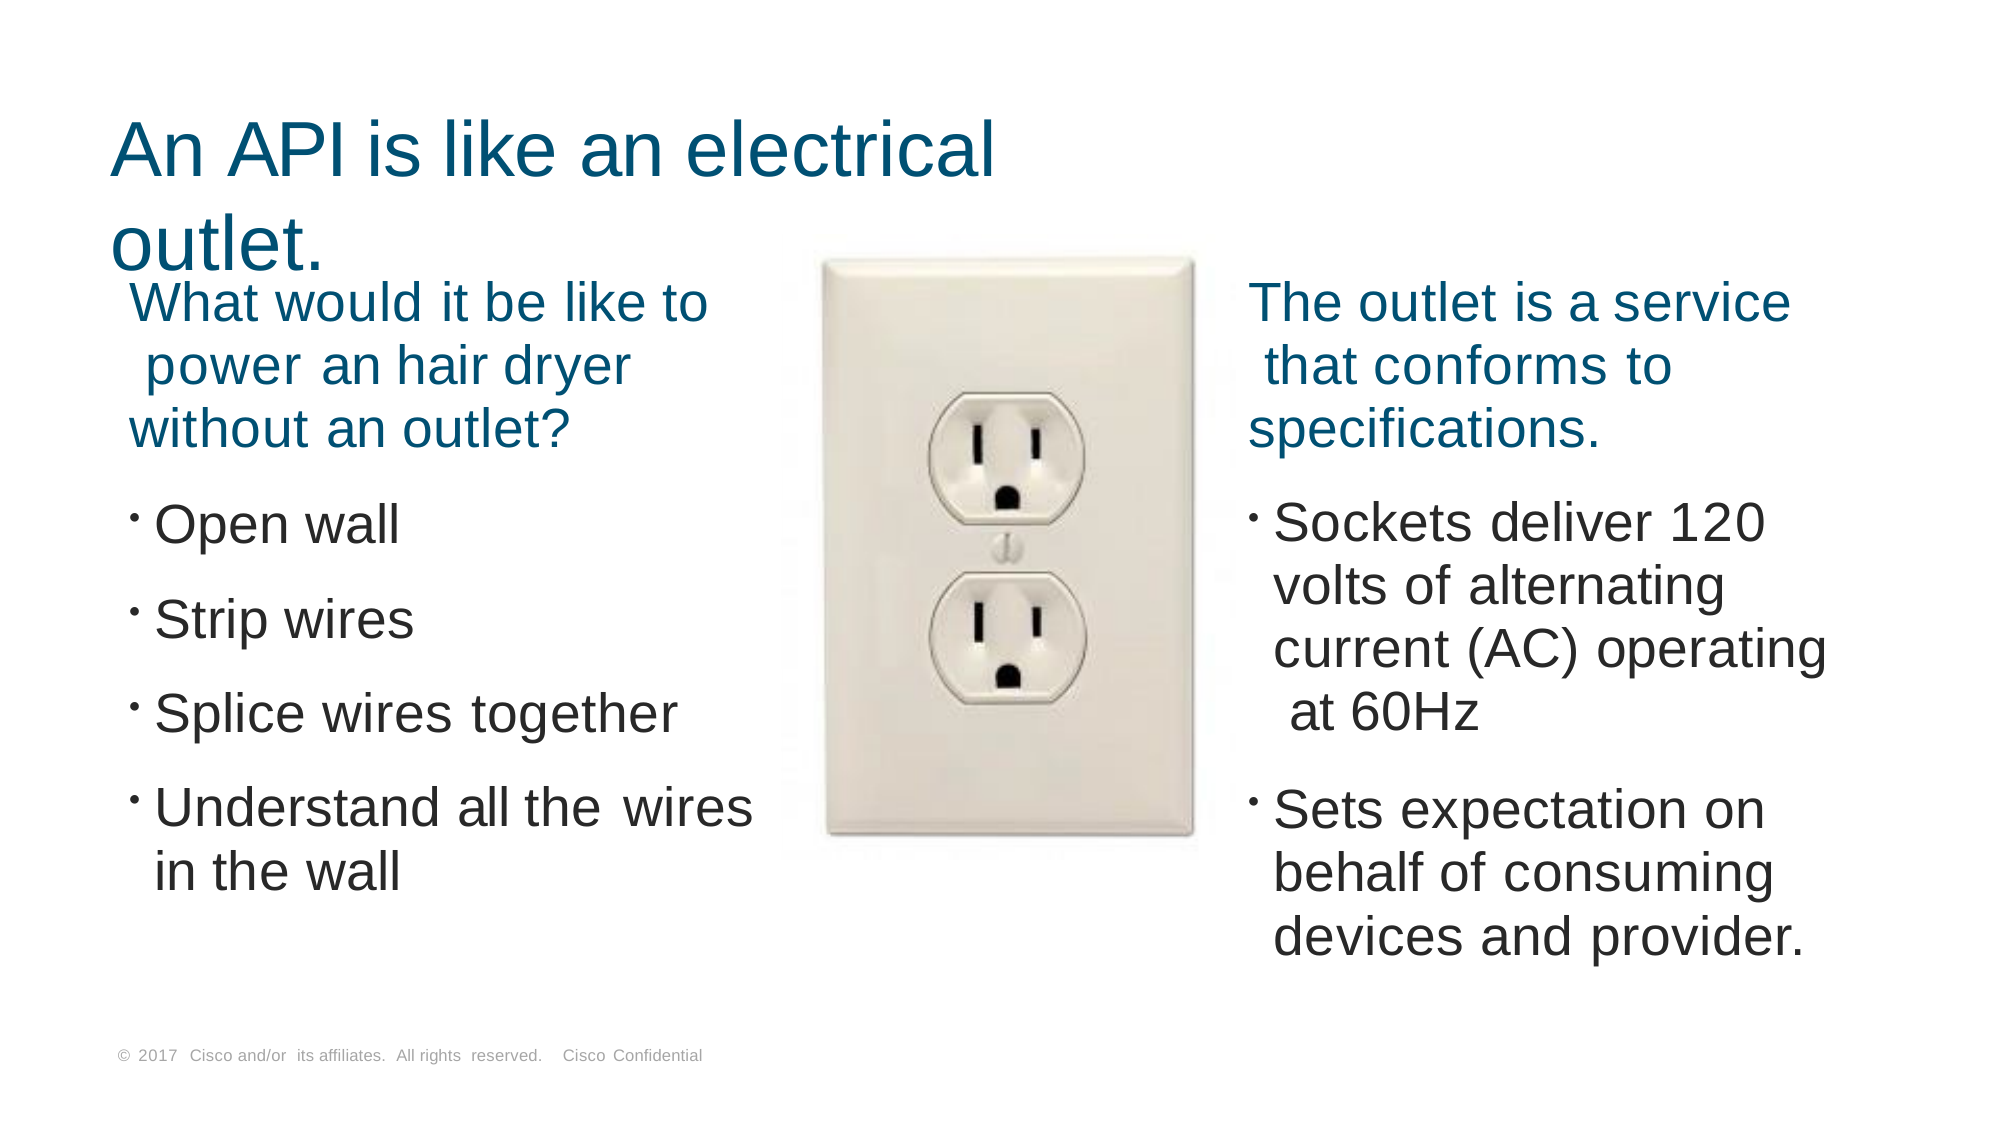

# An API is like an electrical outlet.

What would it be like to  power an hair dryer  without an outlet?
Open wall
Strip wires
Splice wires together
Understand all the wires
in the wall
The outlet is a service  that conforms to  specifications.
Sockets deliver 120  volts of alternating  current (AC) operating  at 60Hz
Sets expectation on  behalf of consuming  devices and provider.
© 2017  Cisco and/or  its affiliates.  All rights  reserved.    Cisco Confidential